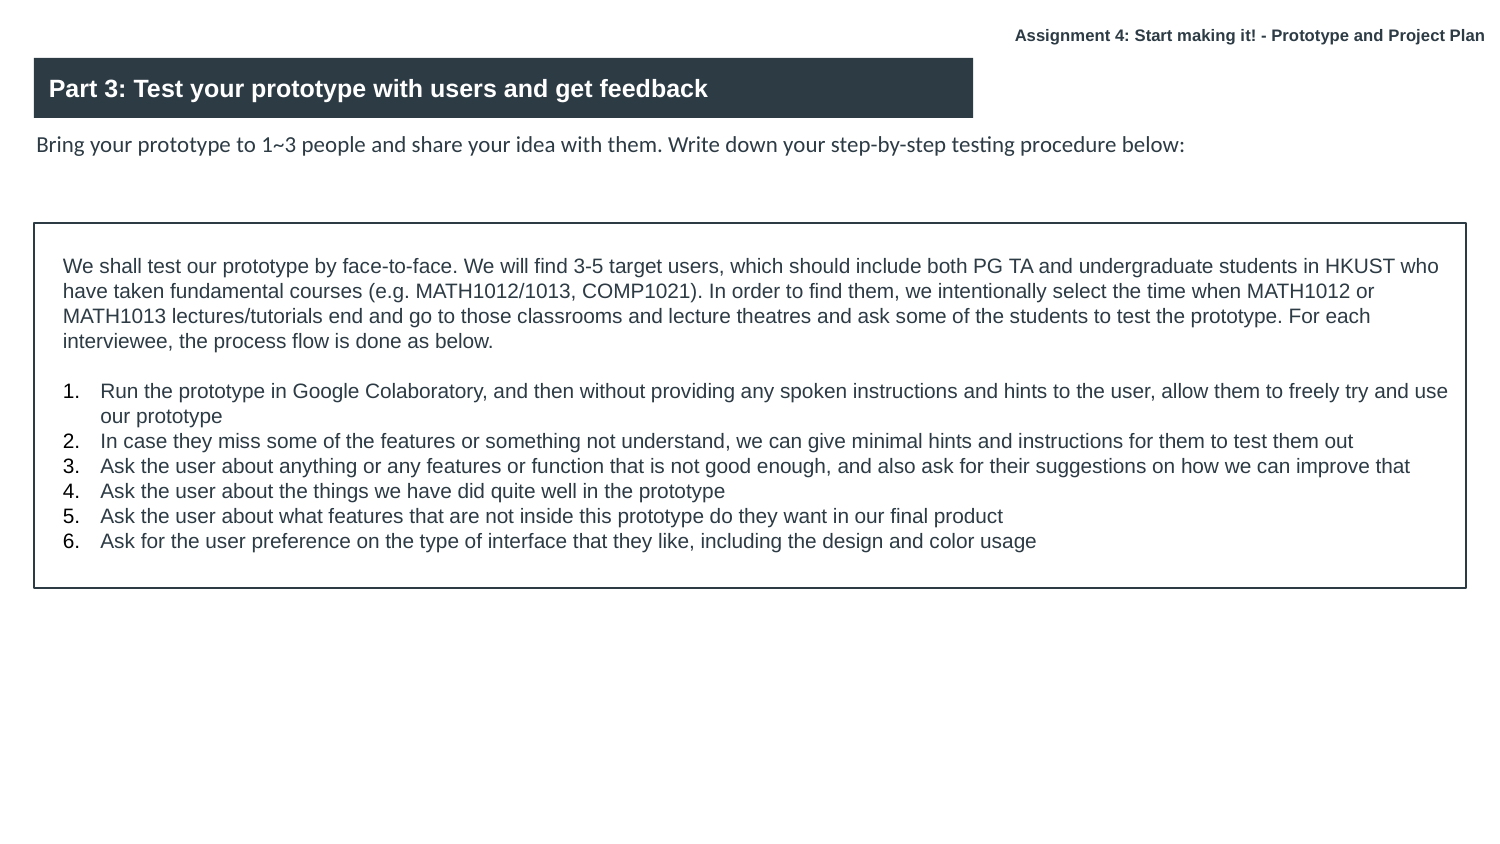

Assignment 4: Start making it! - Prototype and Project Plan

Part 3: Test your prototype with users and get feedback
Bring your prototype to 1~3 people and share your idea with them. Write down your step-by-step testing procedure below:

We shall test our prototype by face-to-face. We will find 3-5 target users, which should include both PG TA and undergraduate students in HKUST who have taken fundamental courses (e.g. MATH1012/1013, COMP1021). In order to find them, we intentionally select the time when MATH1012 or MATH1013 lectures/tutorials end and go to those classrooms and lecture theatres and ask some of the students to test the prototype. For each interviewee, the process flow is done as below.

Run the prototype in Google Colaboratory, and then without providing any spoken instructions and hints to the user, allow them to freely try and use our prototype
In case they miss some of the features or something not understand, we can give minimal hints and instructions for them to test them out
Ask the user about anything or any features or function that is not good enough, and also ask for their suggestions on how we can improve that
Ask the user about the things we have did quite well in the prototype
Ask the user about what features that are not inside this prototype do they want in our final product
Ask for the user preference on the type of interface that they like, including the design and color usage